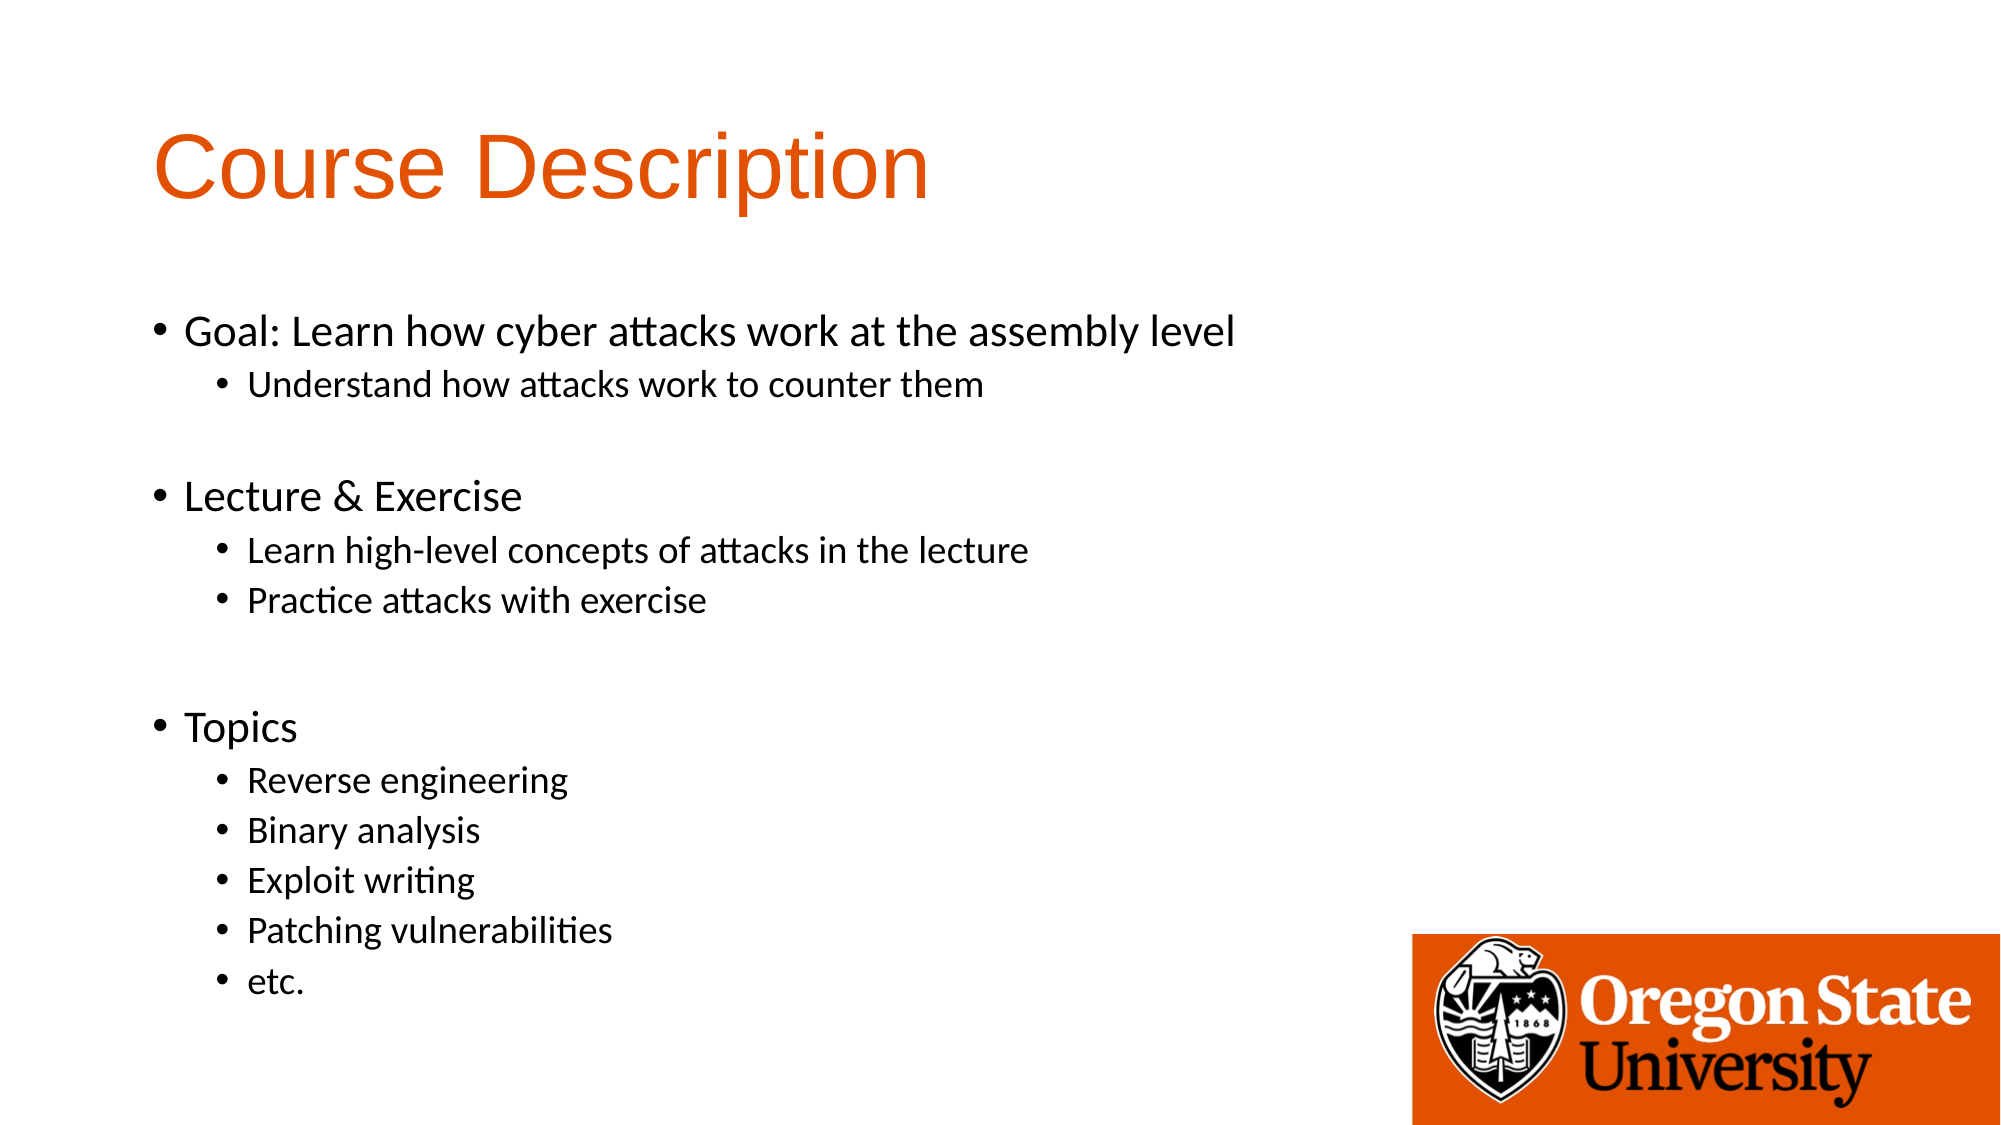

# Course Description
Goal: Learn how cyber attacks work at the assembly level
Understand how attacks work to counter them

Lecture & Exercise
Learn high-level concepts of attacks in the lecture
Practice attacks with exercise

Topics
Reverse engineering
Binary analysis
Exploit writing
Patching vulnerabilities
etc.